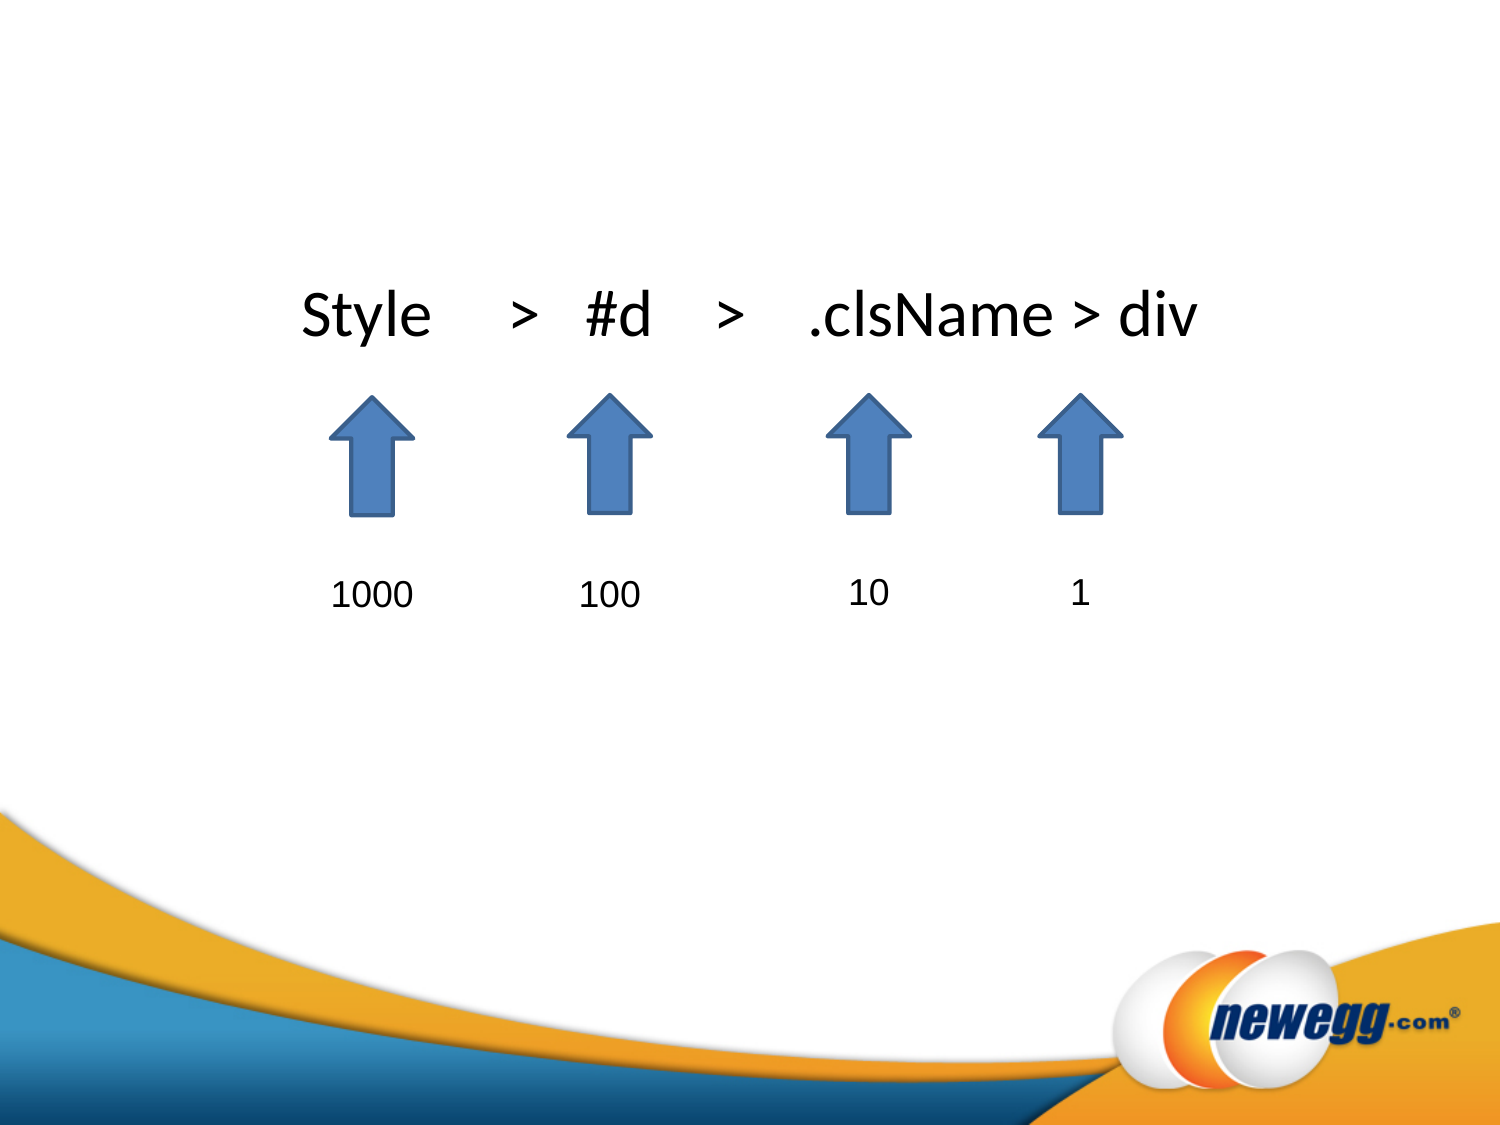

Style     >   #d    >    .clsName > div

10
1
1000
100